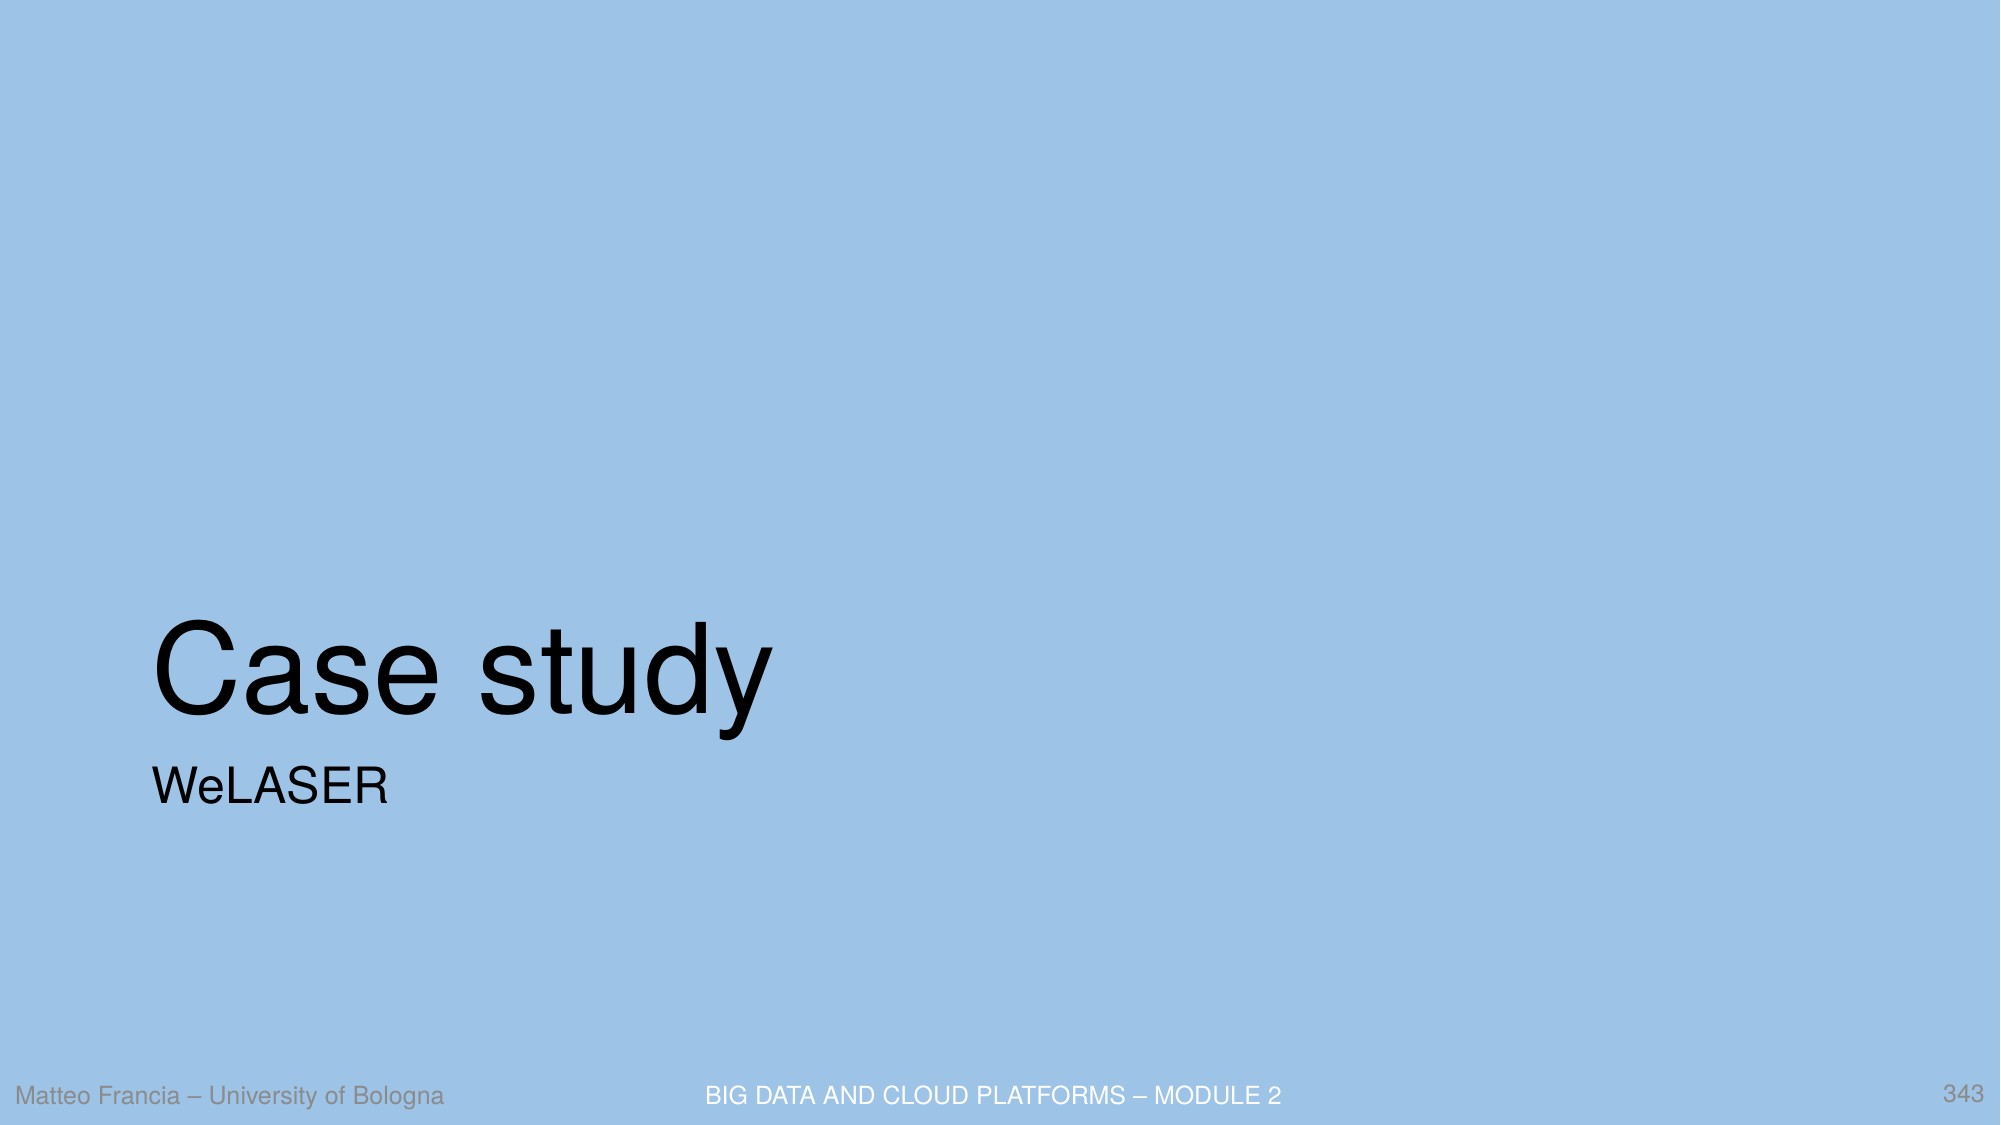

# Case study
WeLASER
343
Matteo Francia – University of Bologna